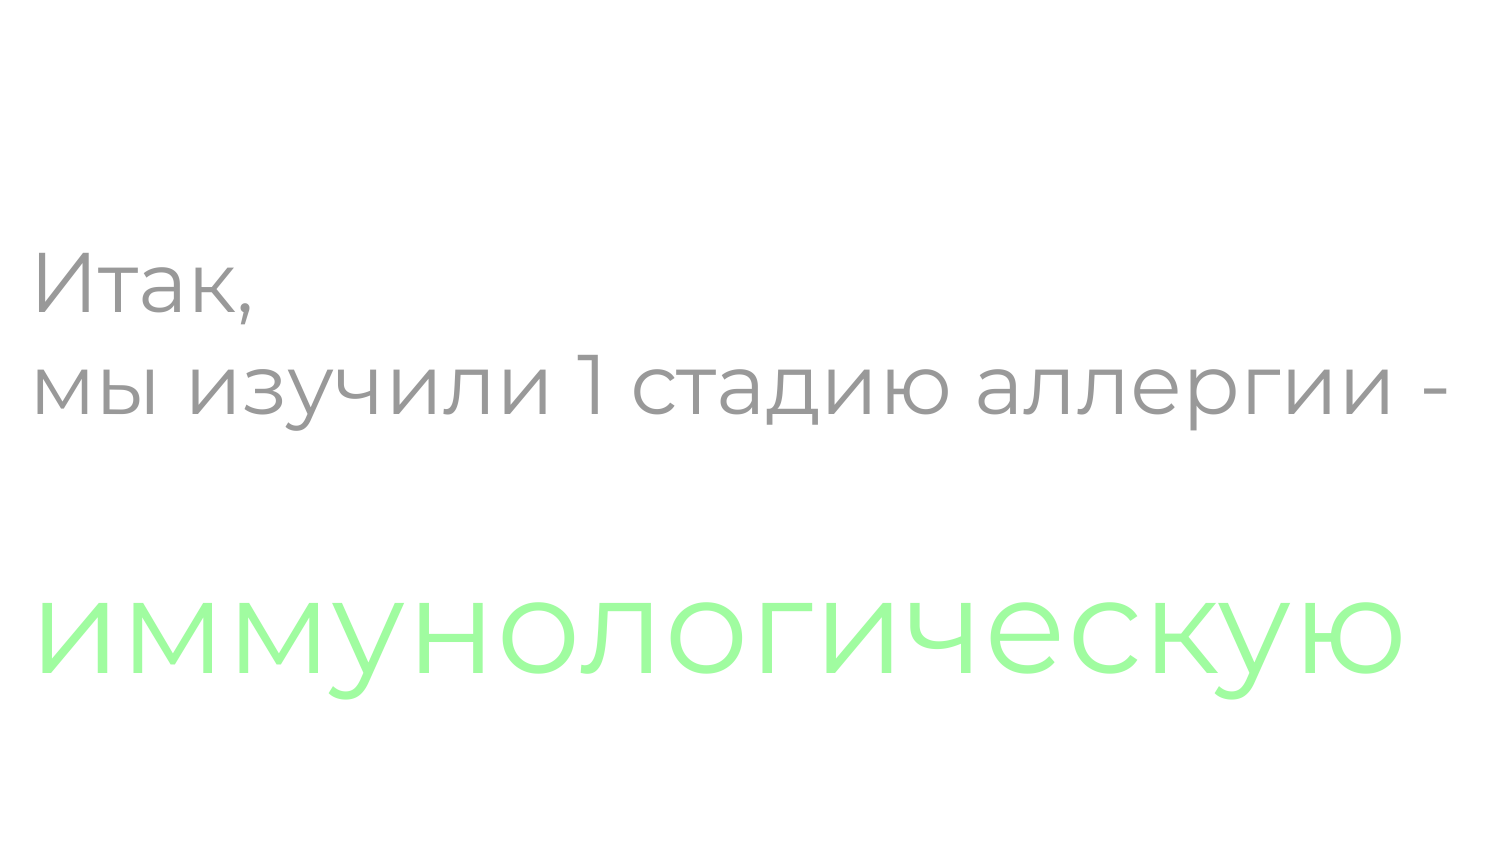

# Итак,
мы изучили 1 стадию аллергии -

иммунологическую